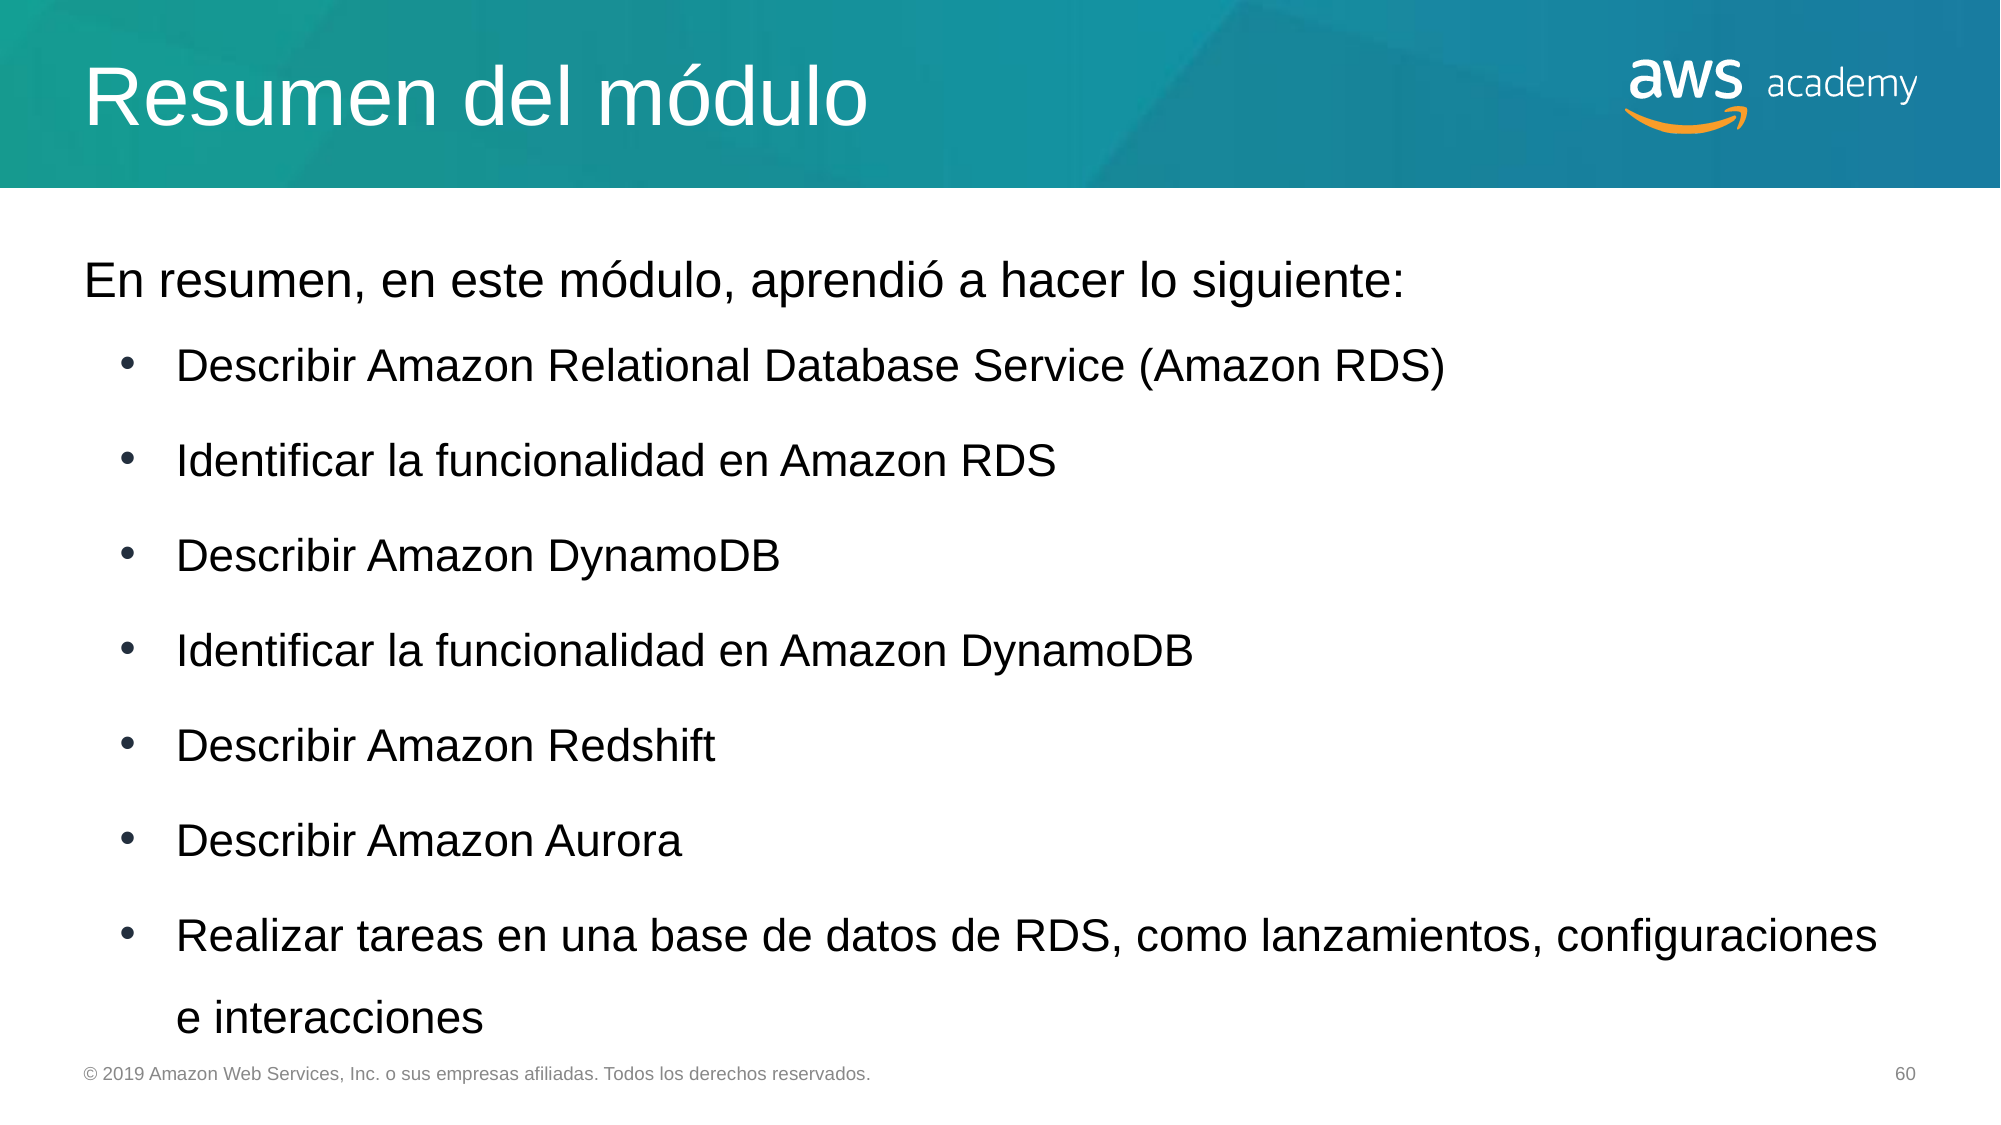

# Resumen del módulo
En resumen, en este módulo, aprendió a hacer lo siguiente:
Describir Amazon Relational Database Service (Amazon RDS)
Identificar la funcionalidad en Amazon RDS
Describir Amazon DynamoDB
Identificar la funcionalidad en Amazon DynamoDB
Describir Amazon Redshift
Describir Amazon Aurora
Realizar tareas en una base de datos de RDS, como lanzamientos, configuraciones
e interacciones
© 2019 Amazon Web Services, Inc. o sus empresas afiliadas. Todos los derechos reservados.
60